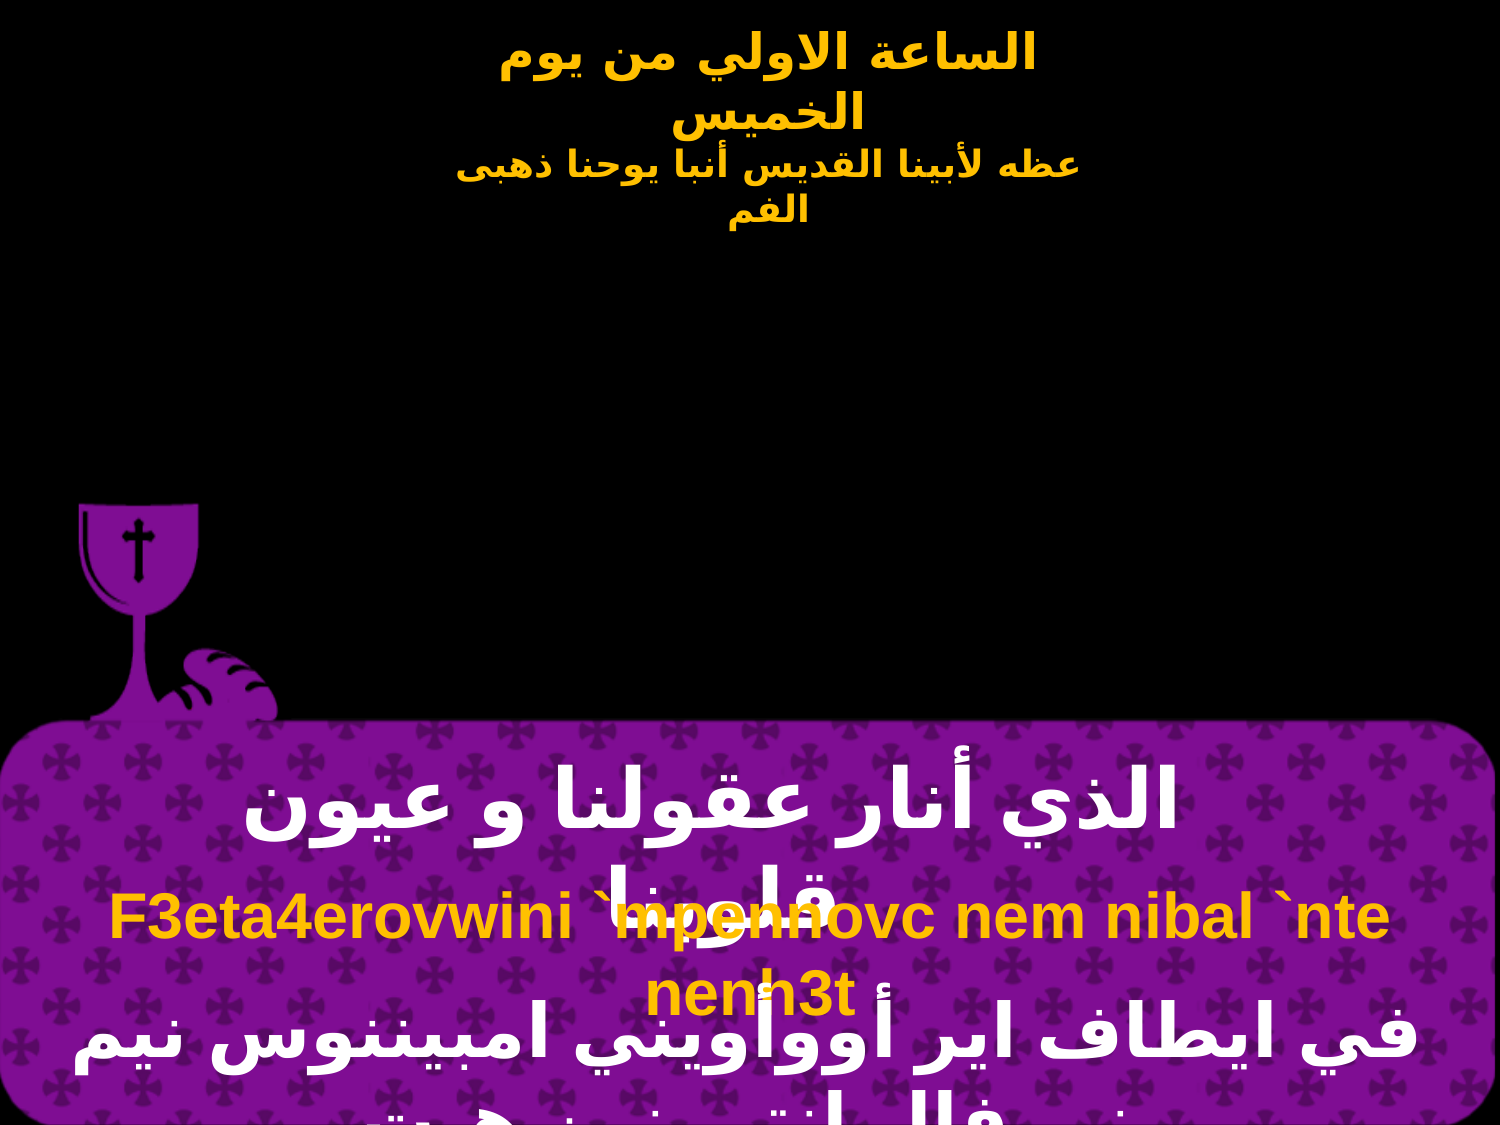

الذي أنار عقولنا و عيون قلوبنا
F3eta4erovwini `mpennovc nem nibal `nte nenh3t
في ايطاف اير أووأويني امبيننوس نيم ني فال انتي نين هيت